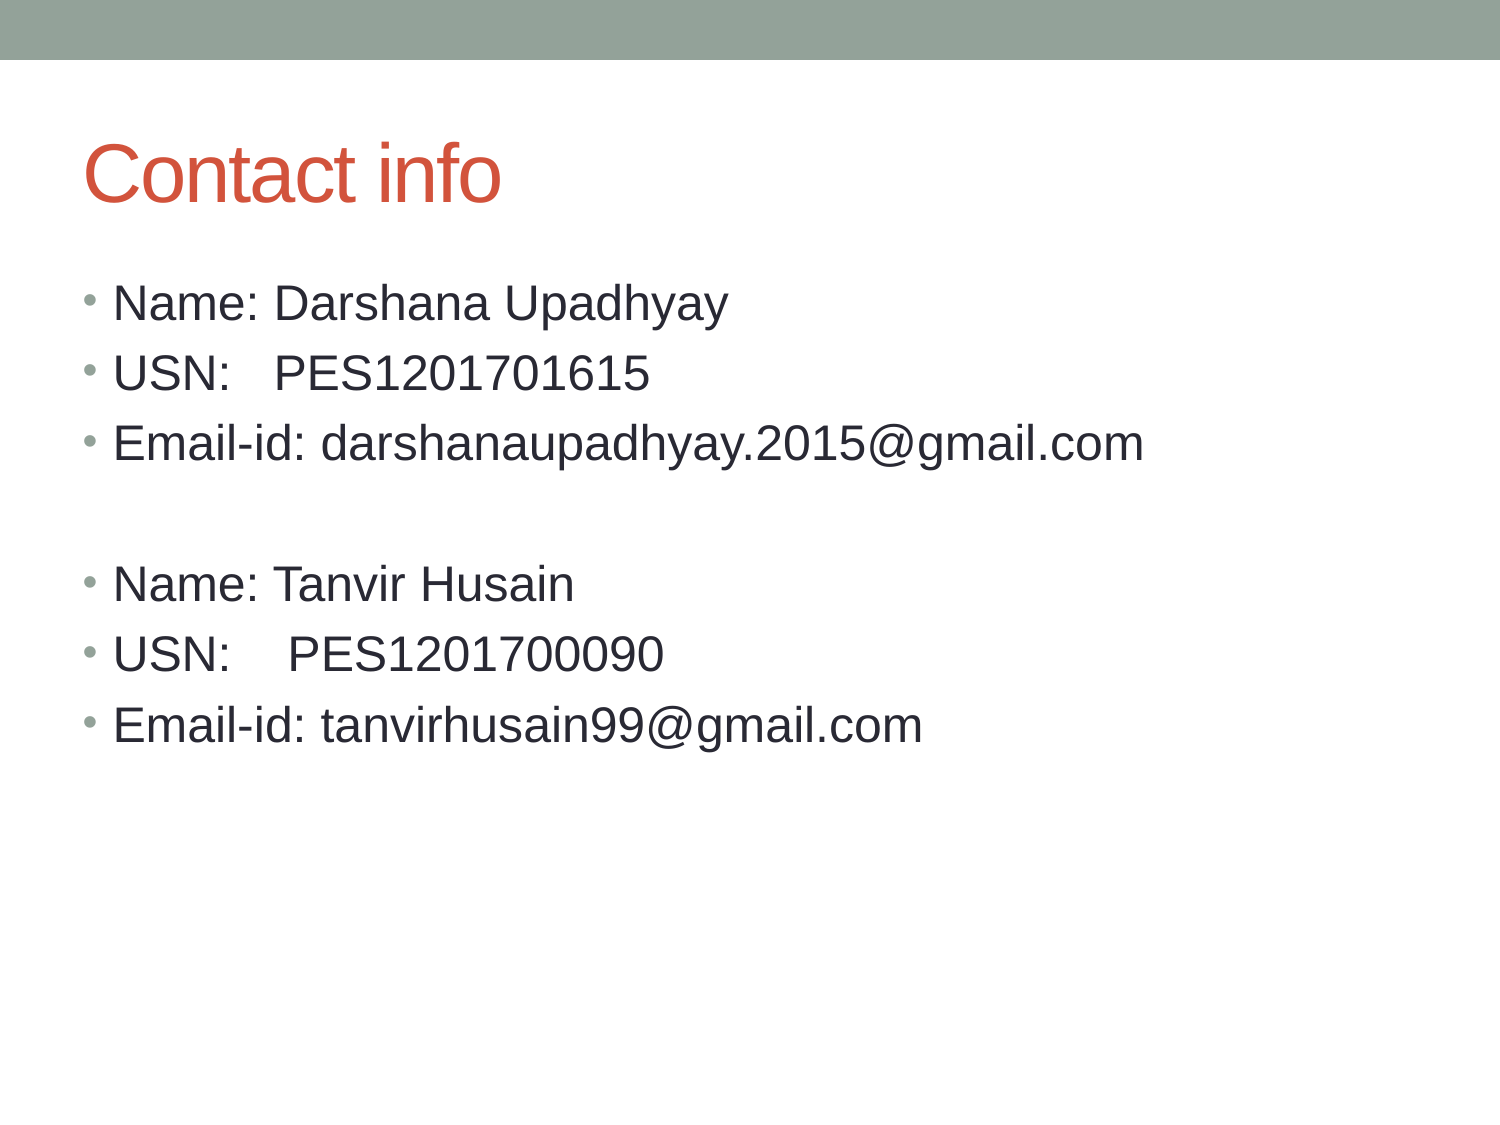

# Contact info
Name: Darshana Upadhyay
USN:   PES1201701615
Email-id: darshanaupadhyay.2015@gmail.com

Name: Tanvir Husain
USN:    PES1201700090
Email-id: tanvirhusain99@gmail.com